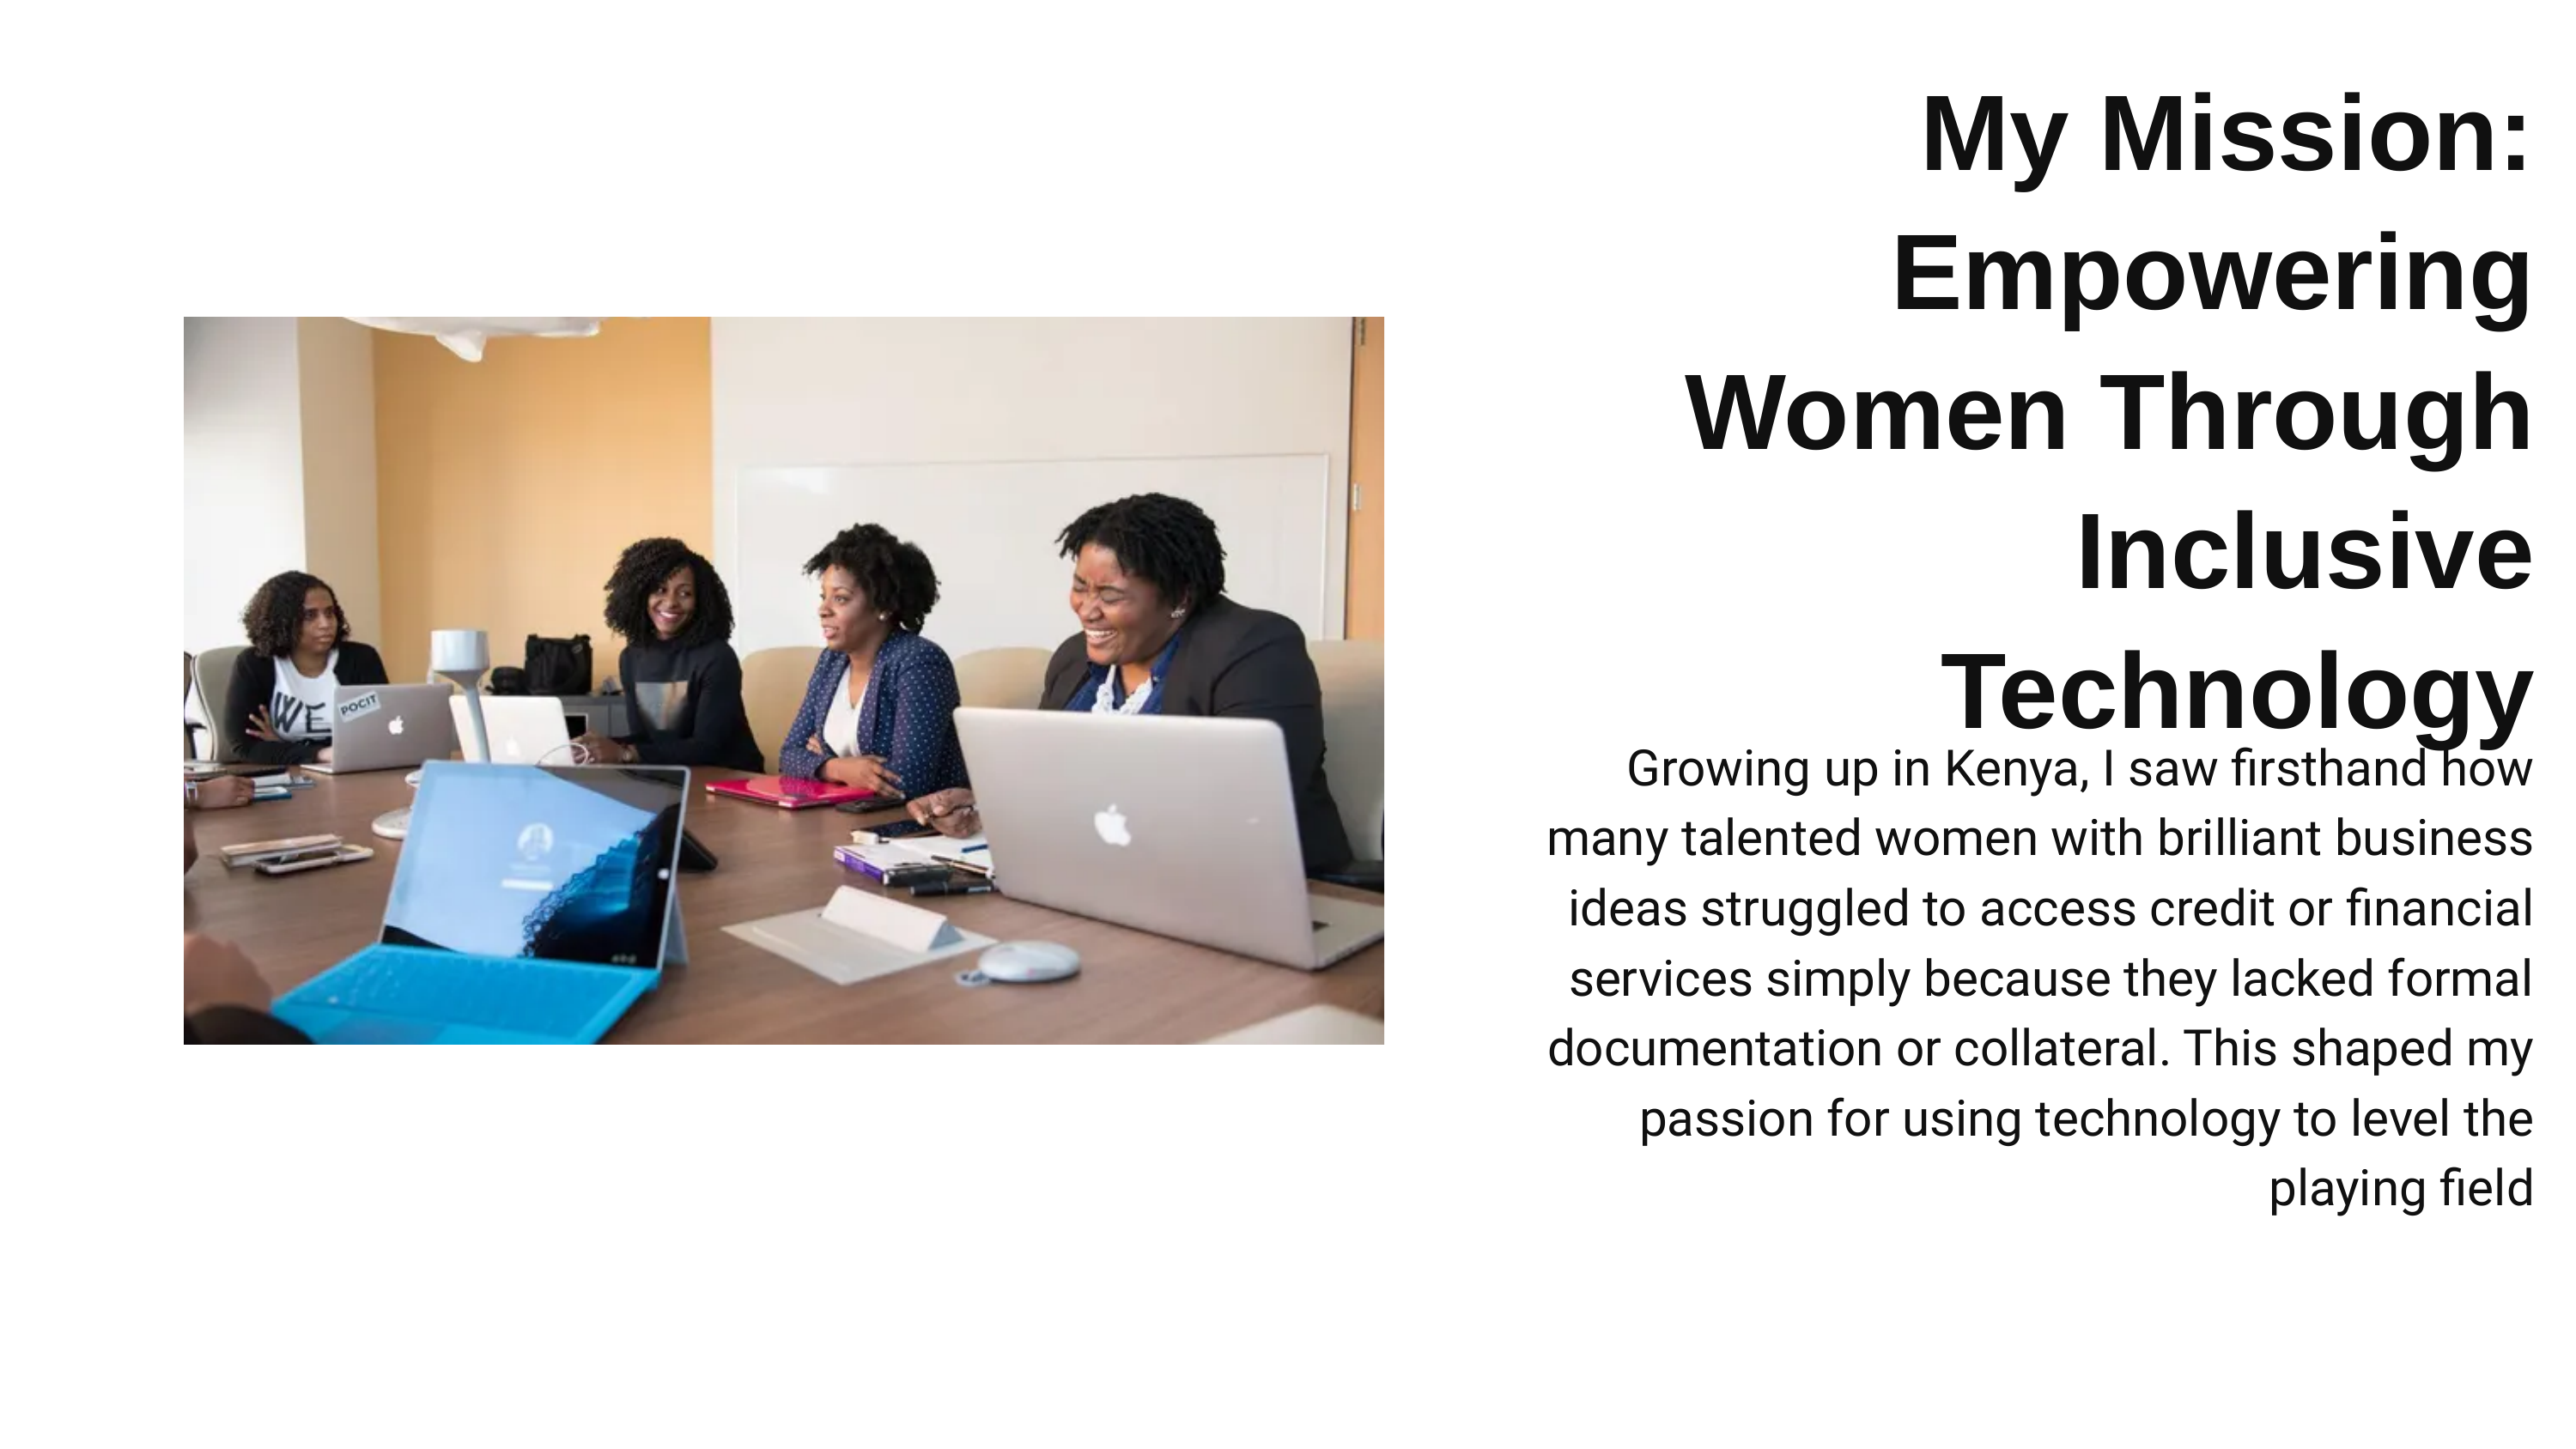

My Mission: Empowering Women Through Inclusive Technology
Growing up in Kenya, I saw firsthand how many talented women with brilliant business ideas struggled to access credit or financial services simply because they lacked formal documentation or collateral. This shaped my passion for using technology to level the playing field